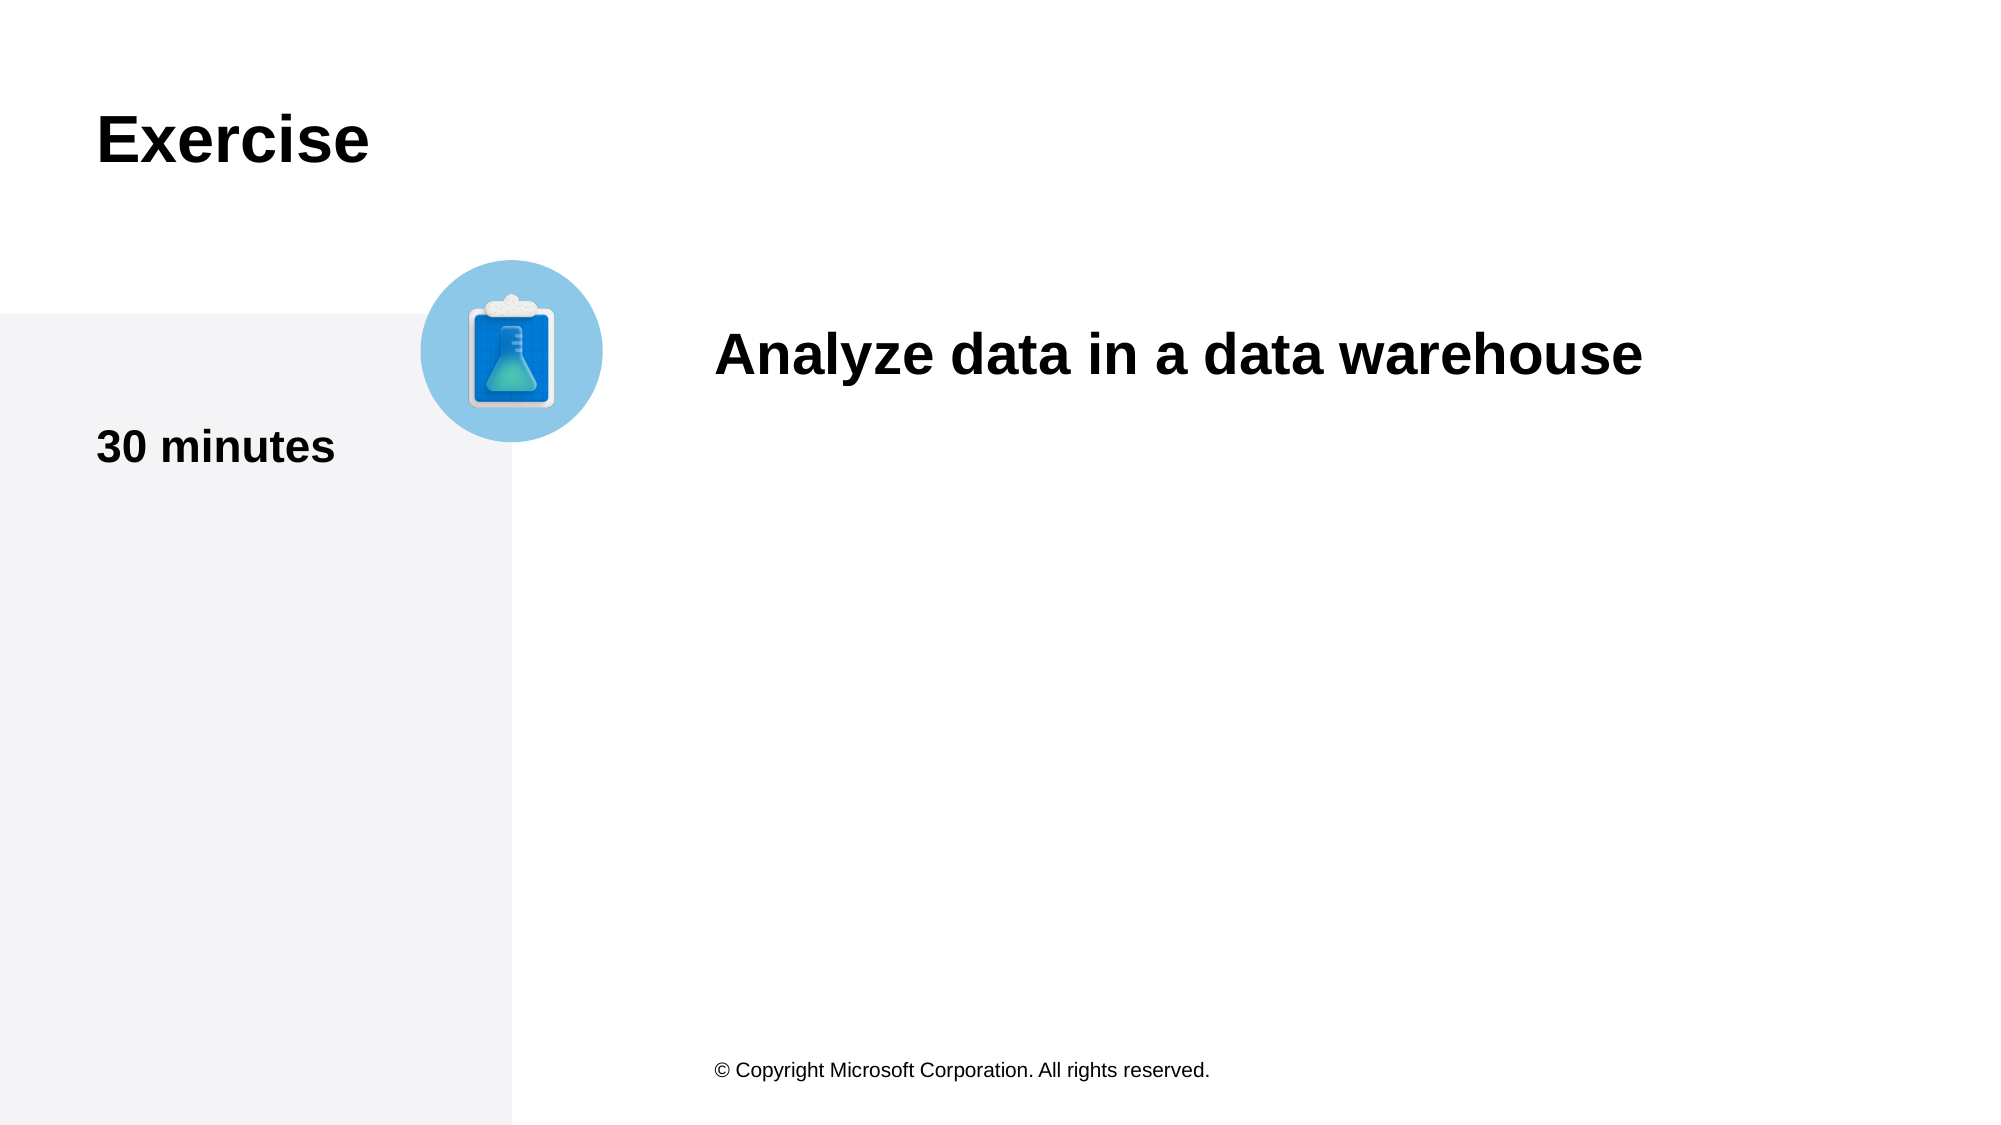

# Exercise
Analyze data in a data warehouse
30 minutes